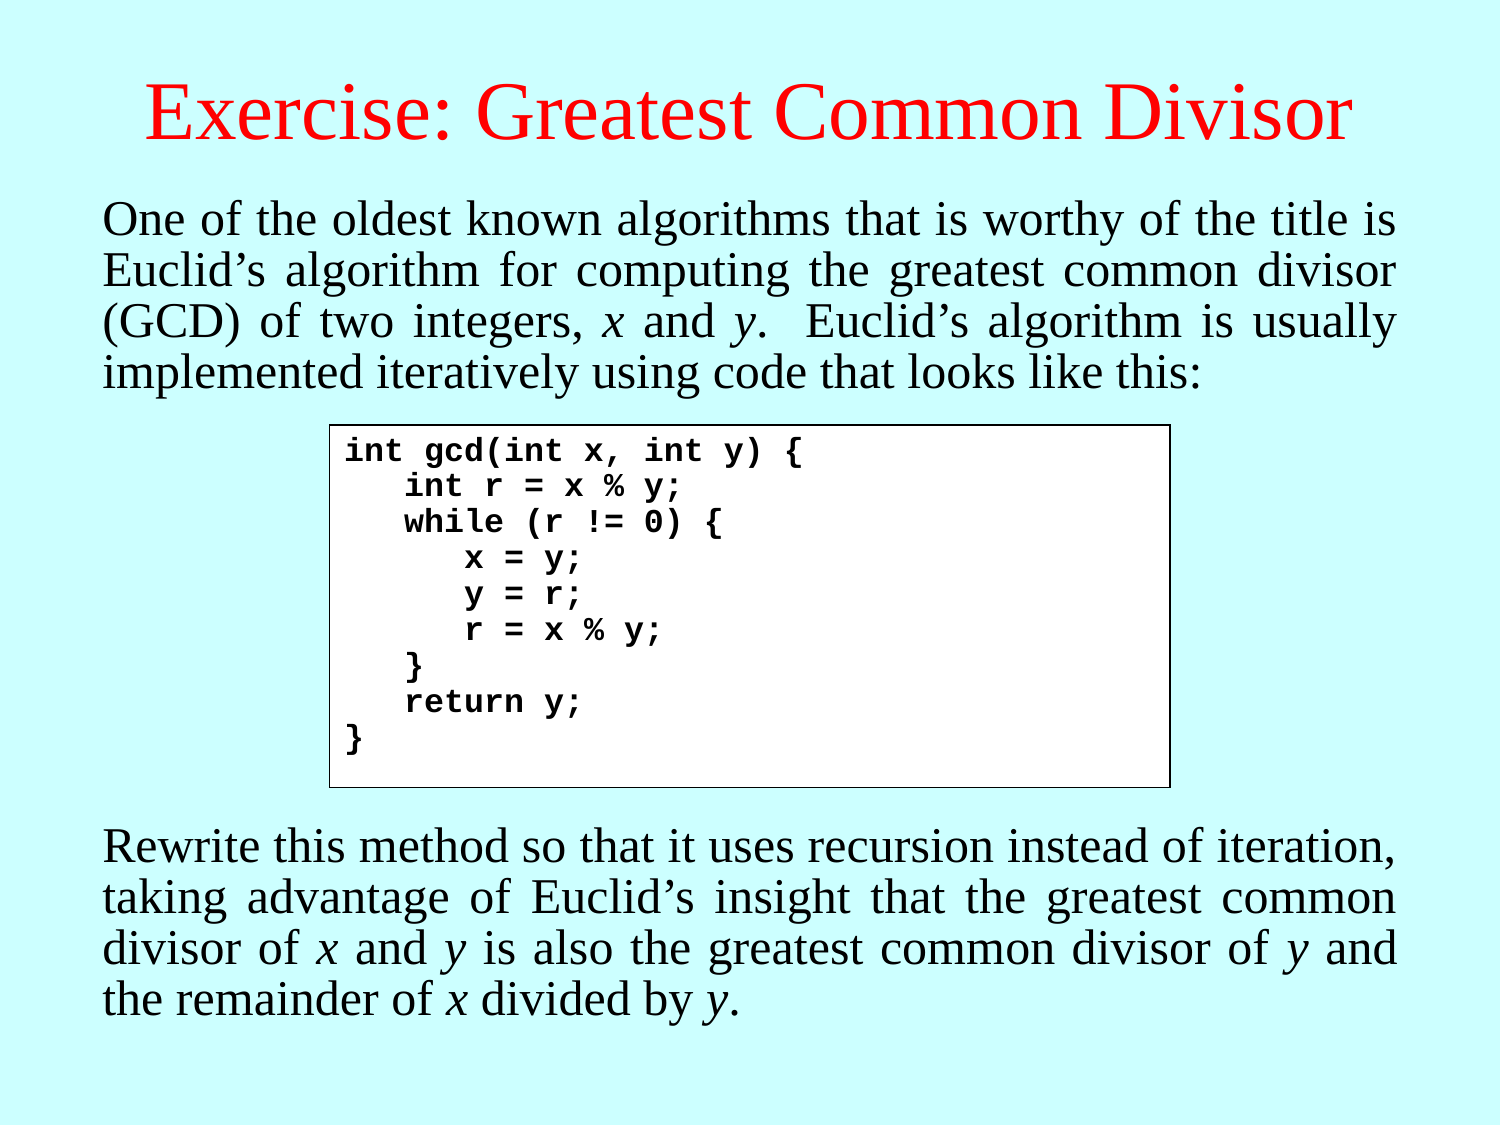

# Exercise: Greatest Common Divisor
One of the oldest known algorithms that is worthy of the title is Euclid’s algorithm for computing the greatest common divisor (GCD) of two integers, x and y.  Euclid’s algorithm is usually implemented iteratively using code that looks like this:

int gcd(int x, int y) {
   int r = x % y;
   while (r != 0) {
      x = y;
      y = r;
      r = x % y;
   }
   return y;
}
Rewrite this method so that it uses recursion instead of iteration, taking advantage of Euclid’s insight that the greatest common divisor of x and y is also the greatest common divisor of y and the remainder of x divided by y.